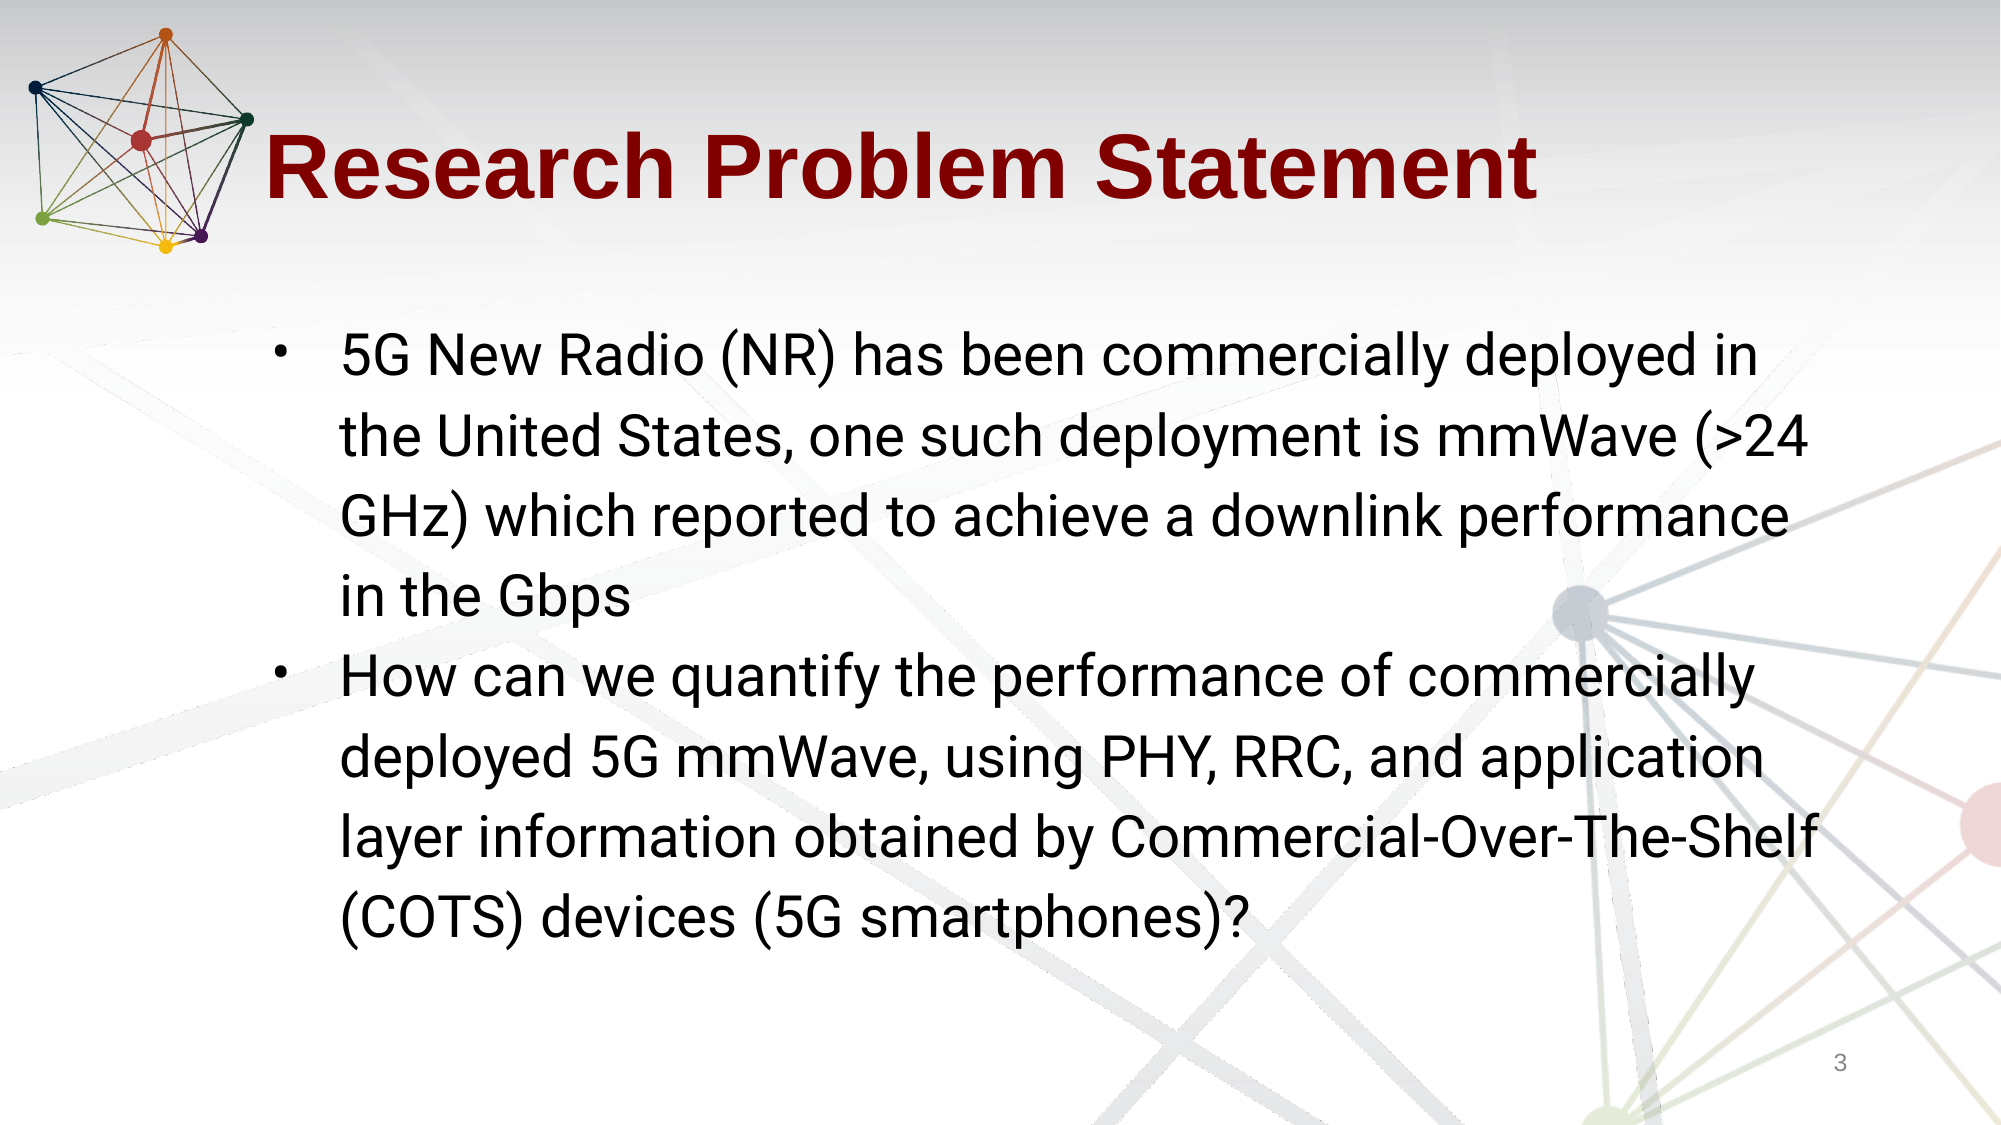

# Research Problem Statement
5G New Radio (NR) has been commercially deployed in the United States, one such deployment is mmWave (>24 GHz) which reported to achieve a downlink performance in the Gbps
How can we quantify the performance of commercially deployed 5G mmWave, using PHY, RRC, and application layer information obtained by Commercial-Over-The-Shelf (COTS) devices (5G smartphones)?
3